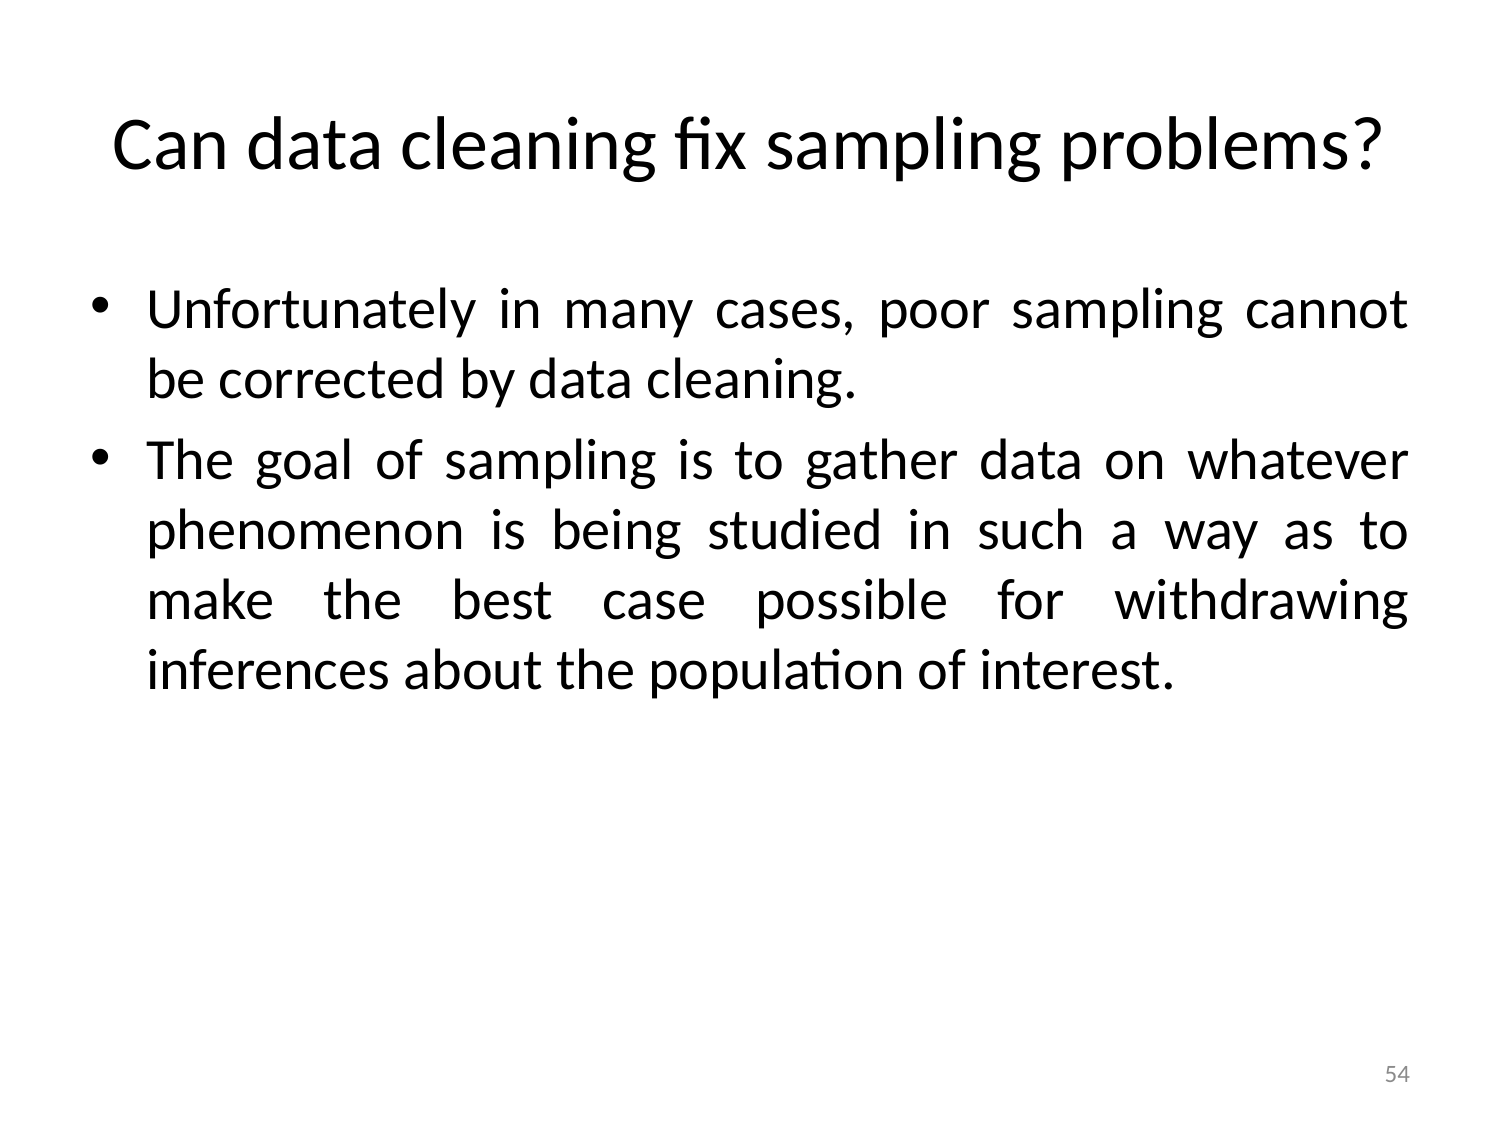

# Can data cleaning fix sampling problems?
Unfortunately in many cases, poor sampling cannot be corrected by data cleaning.
The goal of sampling is to gather data on whatever phenomenon is being studied in such a way as to make the best case possible for withdrawing inferences about the population of interest.
54